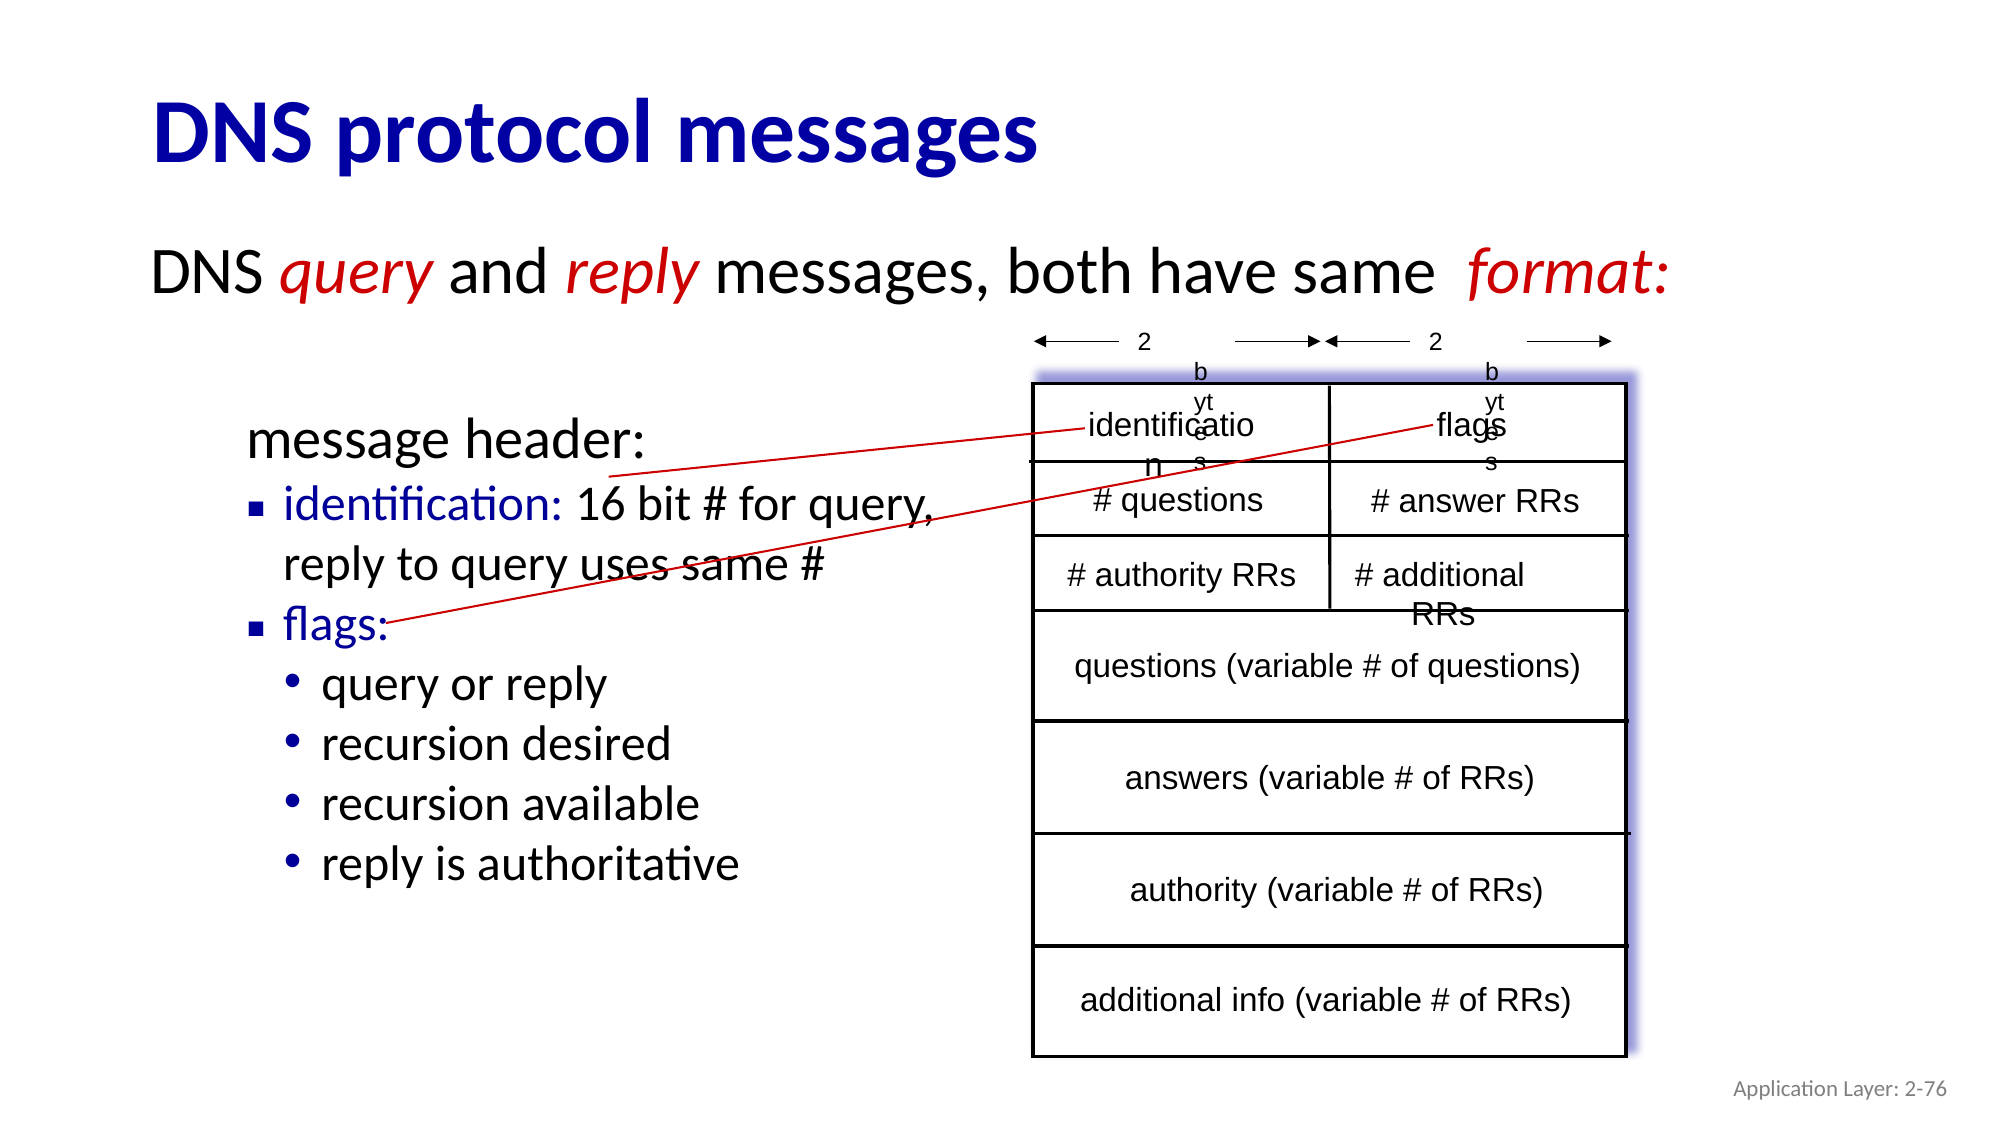

# DNS protocol messages
DNS query and reply messages, both have same  format:
2 bytes
2 bytes

identification
flags
# questions
# answer RRs
# additional RRs
# authority RRs
questions (variable # of questions)
answers (variable # of RRs)
authority (variable # of RRs)
additional info (variable # of RRs)
message header:
identification: 16 bit # for query, reply to query uses same #
flags:
query or reply
recursion desired
recursion available
reply is authoritative
Application Layer: 2-76